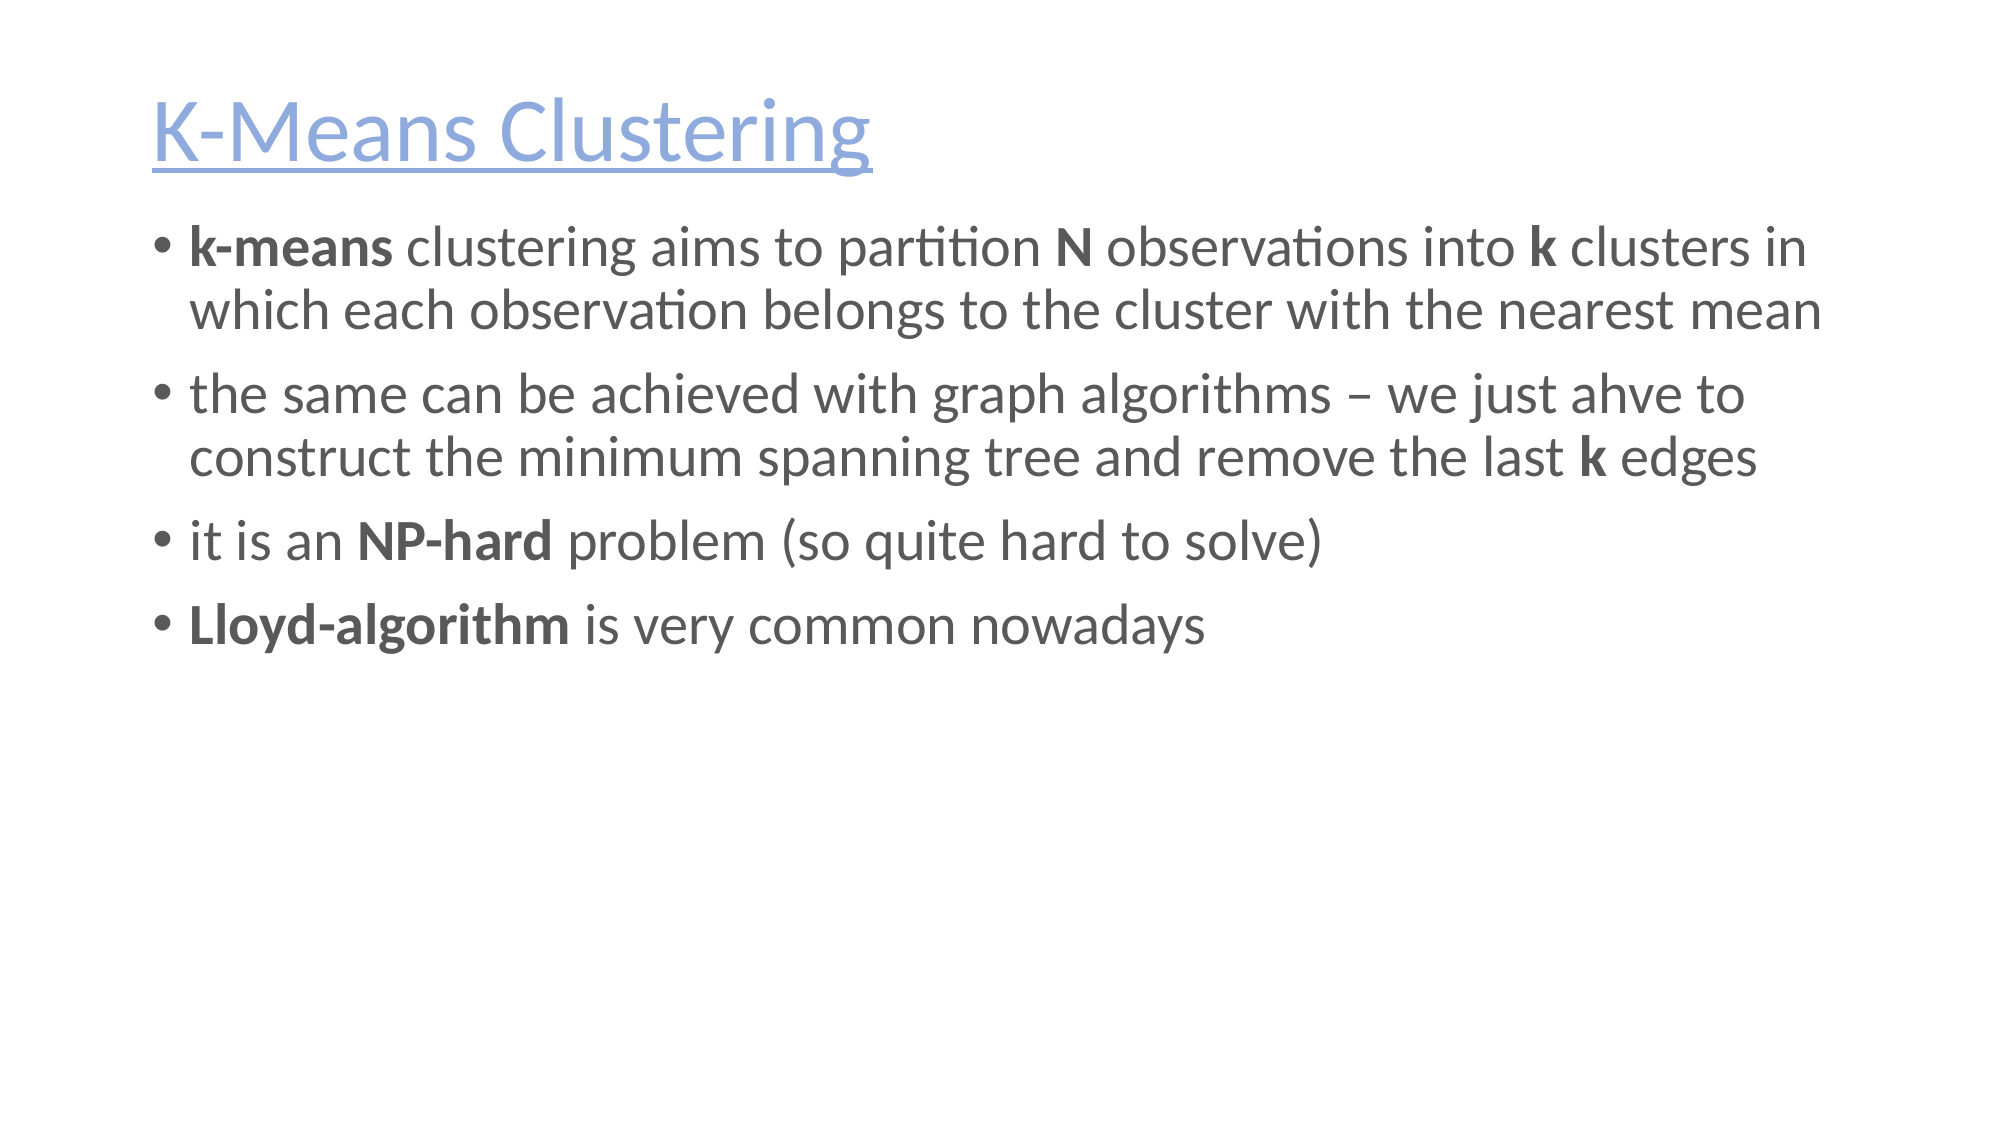

# K-Means Clustering
k-means clustering aims to partition N observations into k clusters in which each observation belongs to the cluster with the nearest mean
the same can be achieved with graph algorithms – we just ahve to construct the minimum spanning tree and remove the last k edges
it is an NP-hard problem (so quite hard to solve)
Lloyd-algorithm is very common nowadays